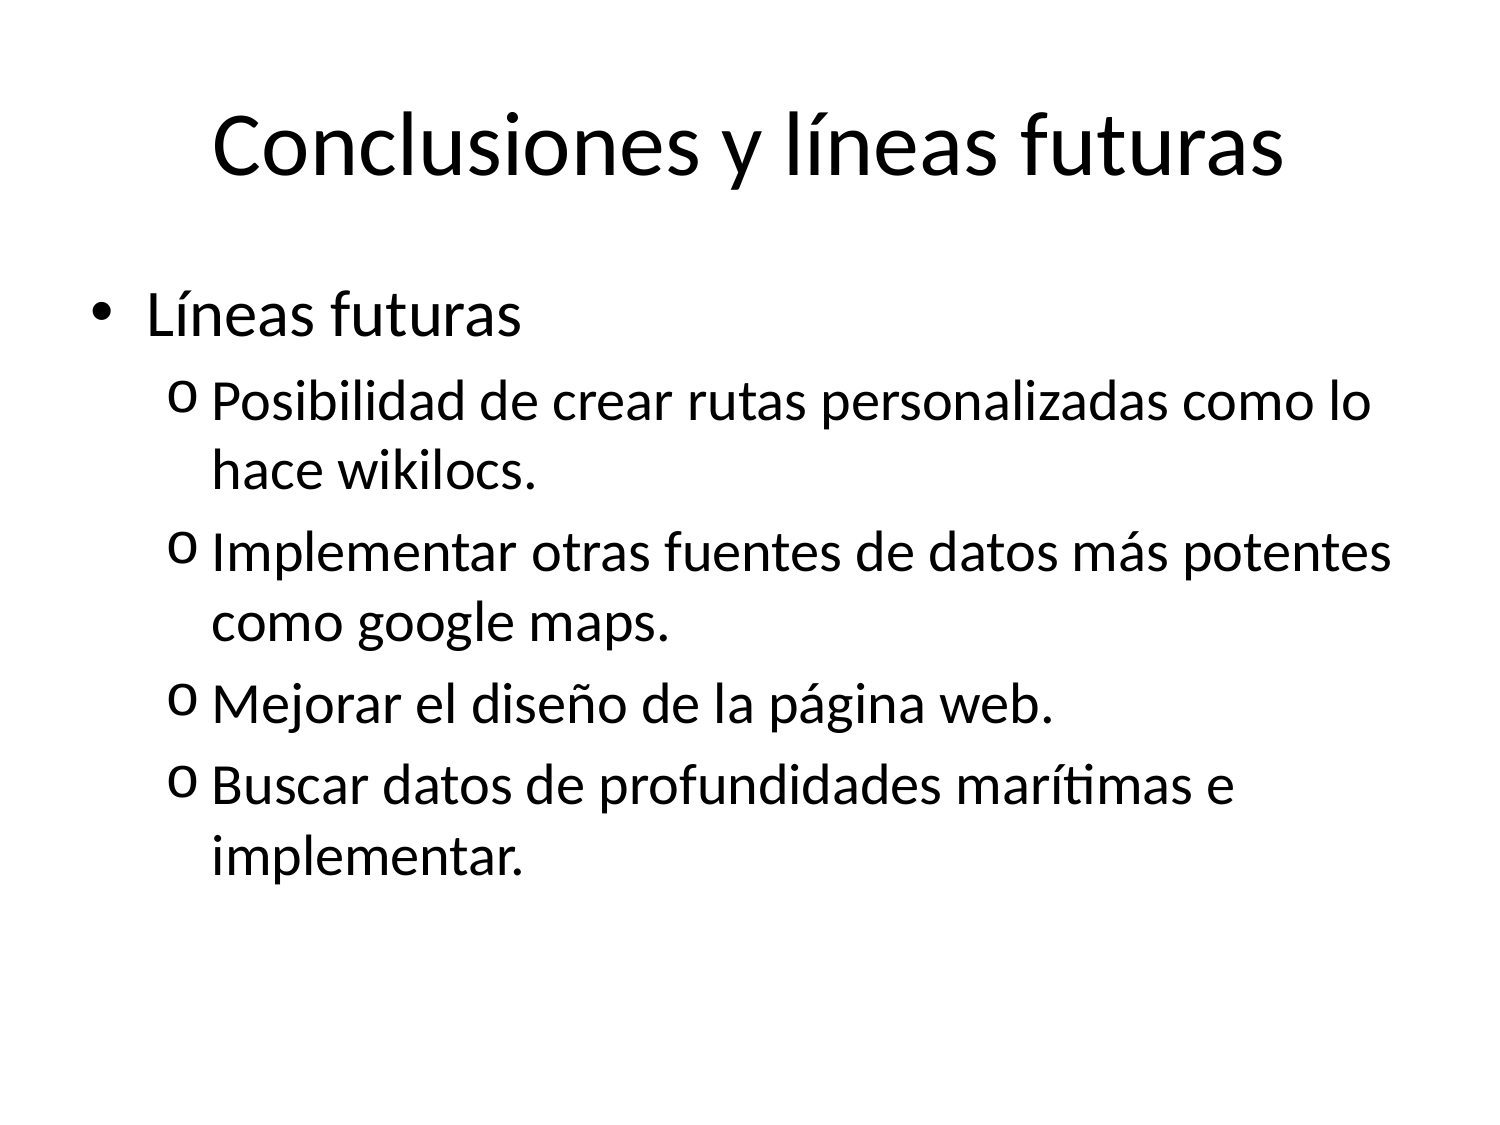

# Conclusiones y líneas futuras
Líneas futuras
Posibilidad de crear rutas personalizadas como lo hace wikilocs.
Implementar otras fuentes de datos más potentes como google maps.
Mejorar el diseño de la página web.
Buscar datos de profundidades marítimas e implementar.